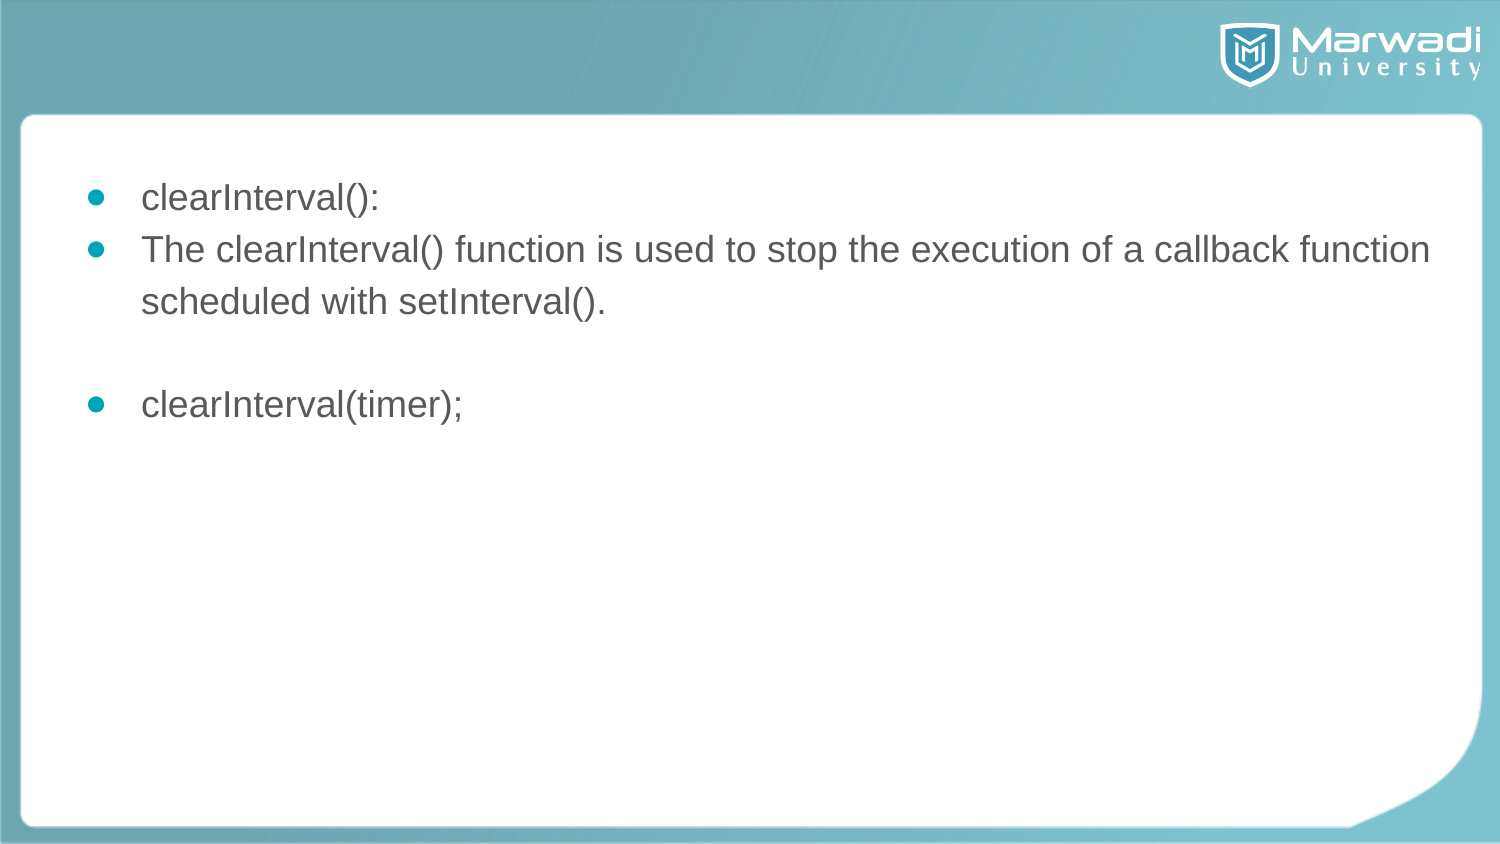

#
clearInterval():
The clearInterval() function is used to stop the execution of a callback function scheduled with setInterval().

clearInterval(timer);